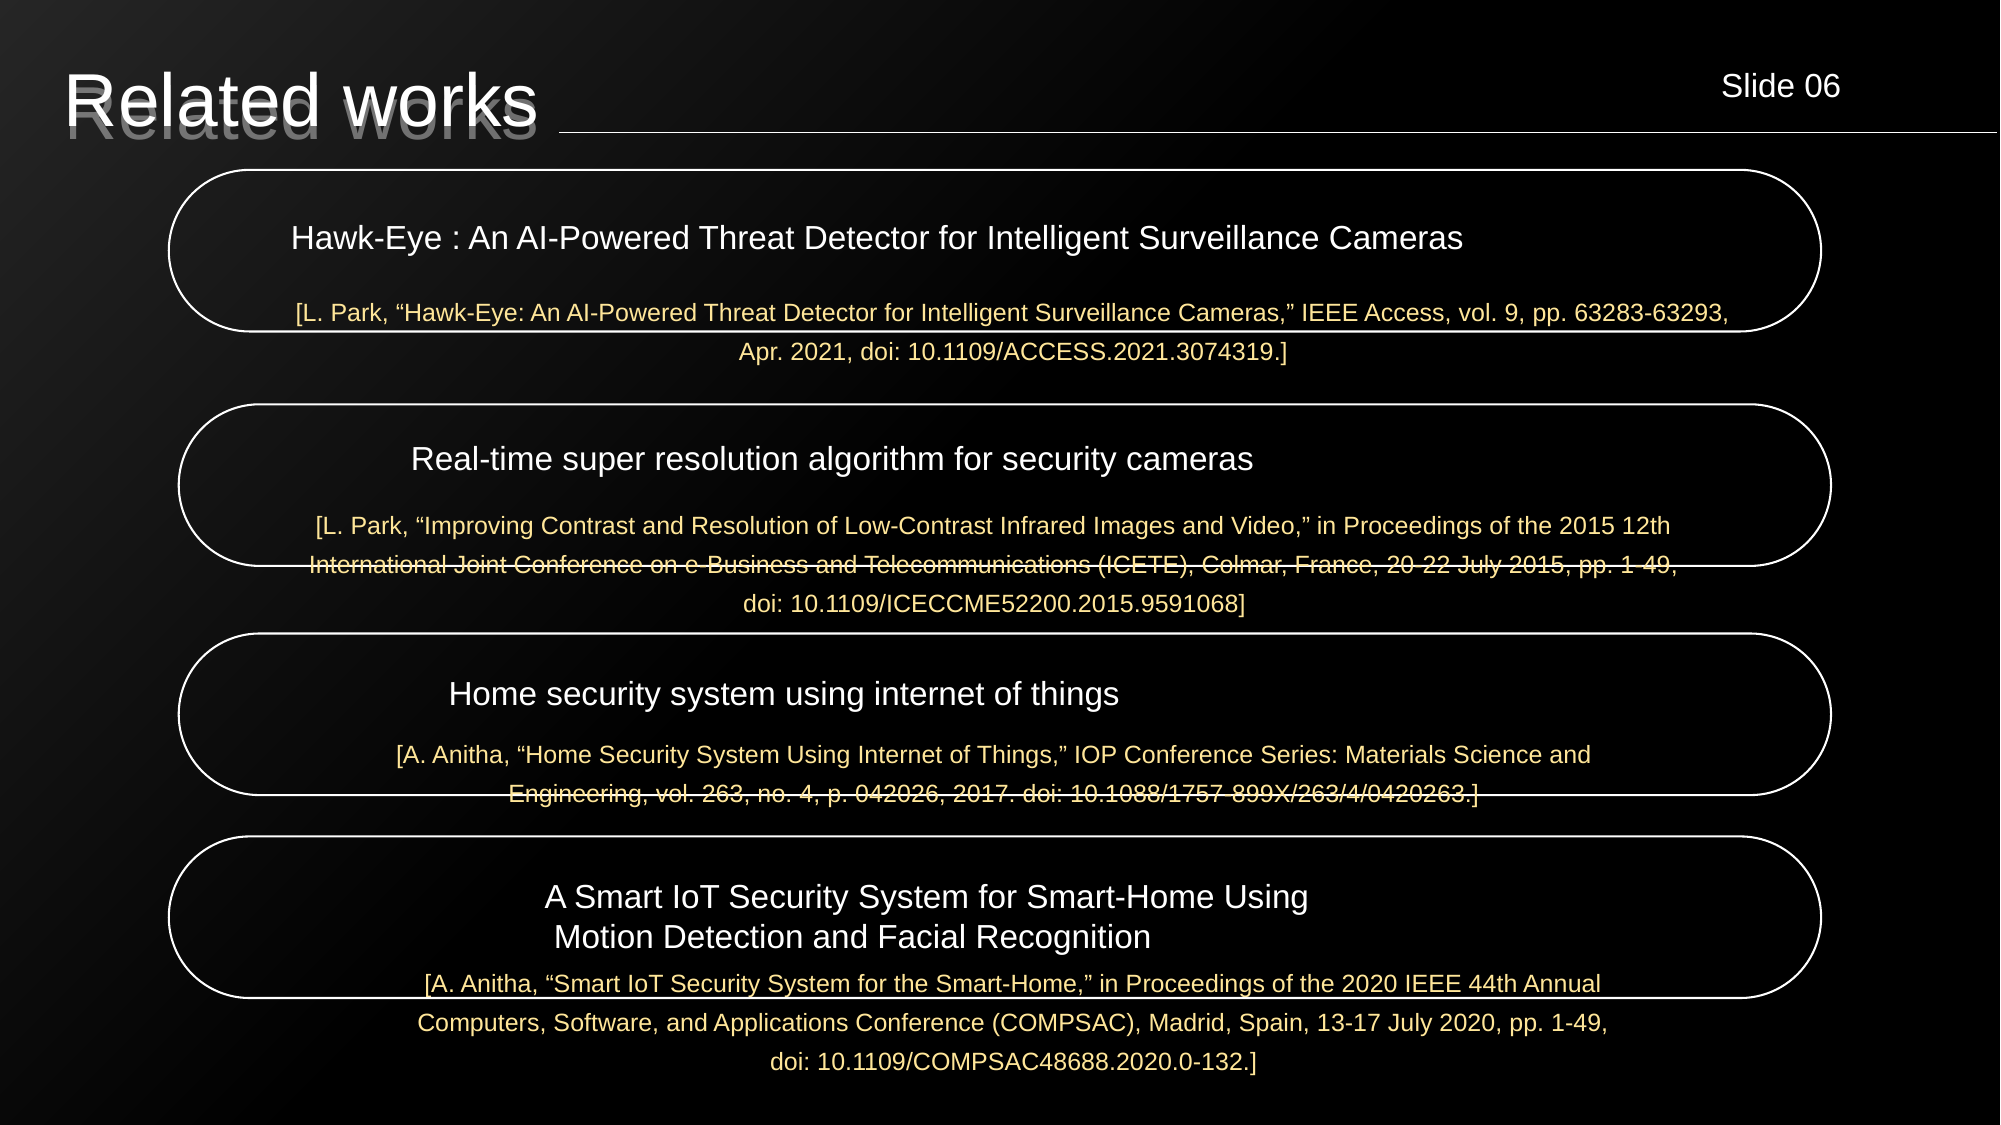

Related works
Related works
Slide 06

Hawk-Eye : An AI-Powered Threat Detector for Intelligent Surveillance Cameras
[L. Park, “Hawk-Eye: An AI-Powered Threat Detector for Intelligent Surveillance Cameras,” IEEE Access, vol. 9, pp. 63283-63293, Apr. 2021, doi: 10.1109/ACCESS.2021.3074319.]

Real-time super resolution algorithm for security cameras
[L. Park, “Improving Contrast and Resolution of Low-Contrast Infrared Images and Video,” in Proceedings of the 2015 12th International Joint Conference on e-Business and Telecommunications (ICETE), Colmar, France, 20-22 July 2015, pp. 1-49, doi: 10.1109/ICECCME52200.2015.9591068]

Home security system using internet of things
[A. Anitha, “Home Security System Using Internet of Things,” IOP Conference Series: Materials Science and Engineering, vol. 263, no. 4, p. 042026, 2017. doi: 10.1088/1757-899X/263/4/0420263.]
A Smart IoT Security System for Smart-Home Using
 Motion Detection and Facial Recognition
[A. Anitha, “Smart IoT Security System for the Smart-Home,” in Proceedings of the 2020 IEEE 44th Annual Computers, Software, and Applications Conference (COMPSAC), Madrid, Spain, 13-17 July 2020, pp. 1-49, doi: 10.1109/COMPSAC48688.2020.0-132.]